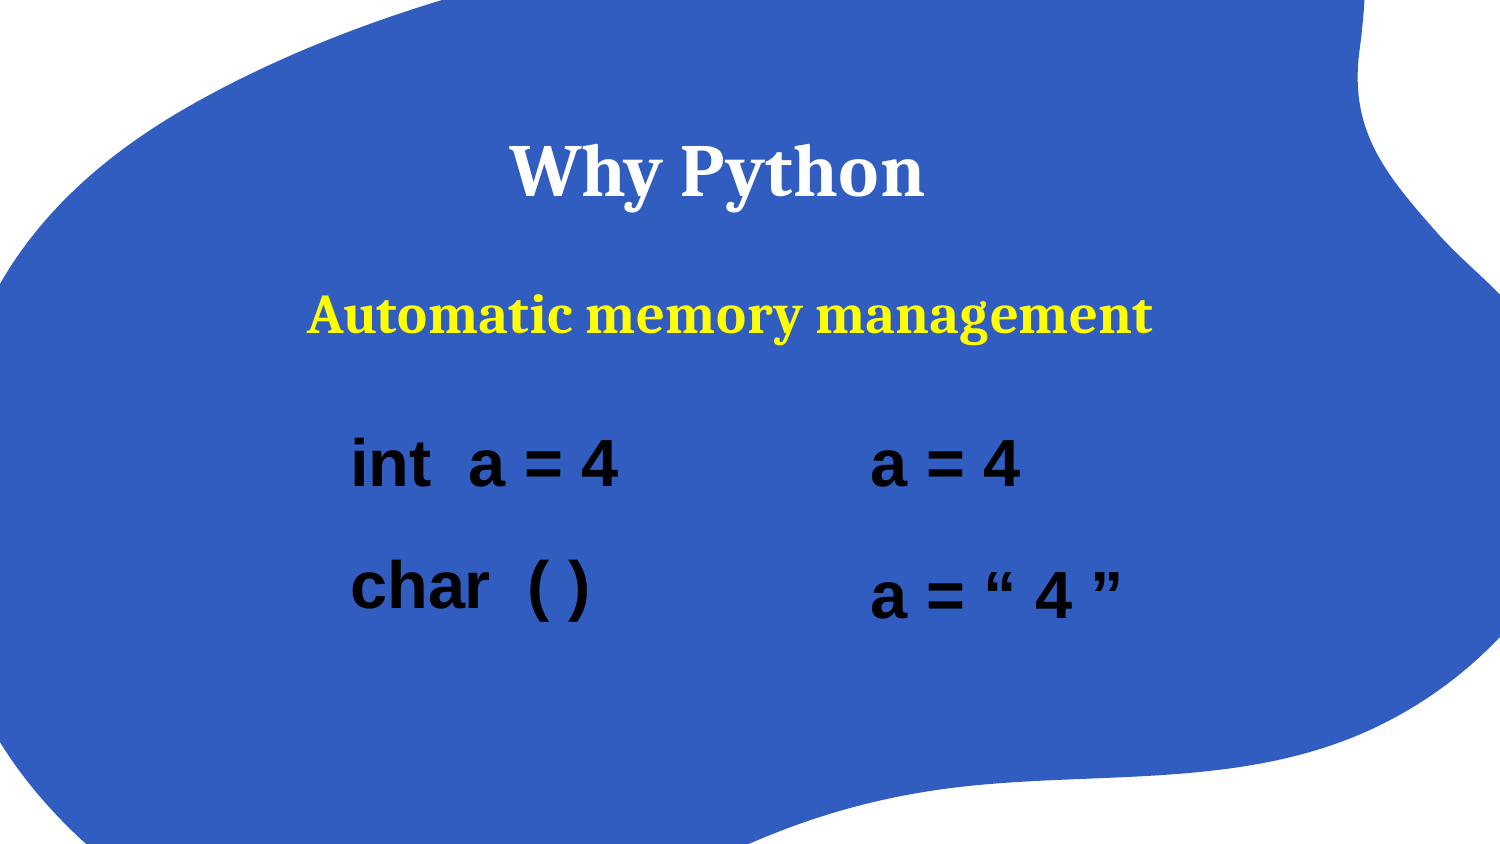

# Why Python
Automatic memory management
int  a = 4
a = 4
char  ( )
a = “ 4 ”